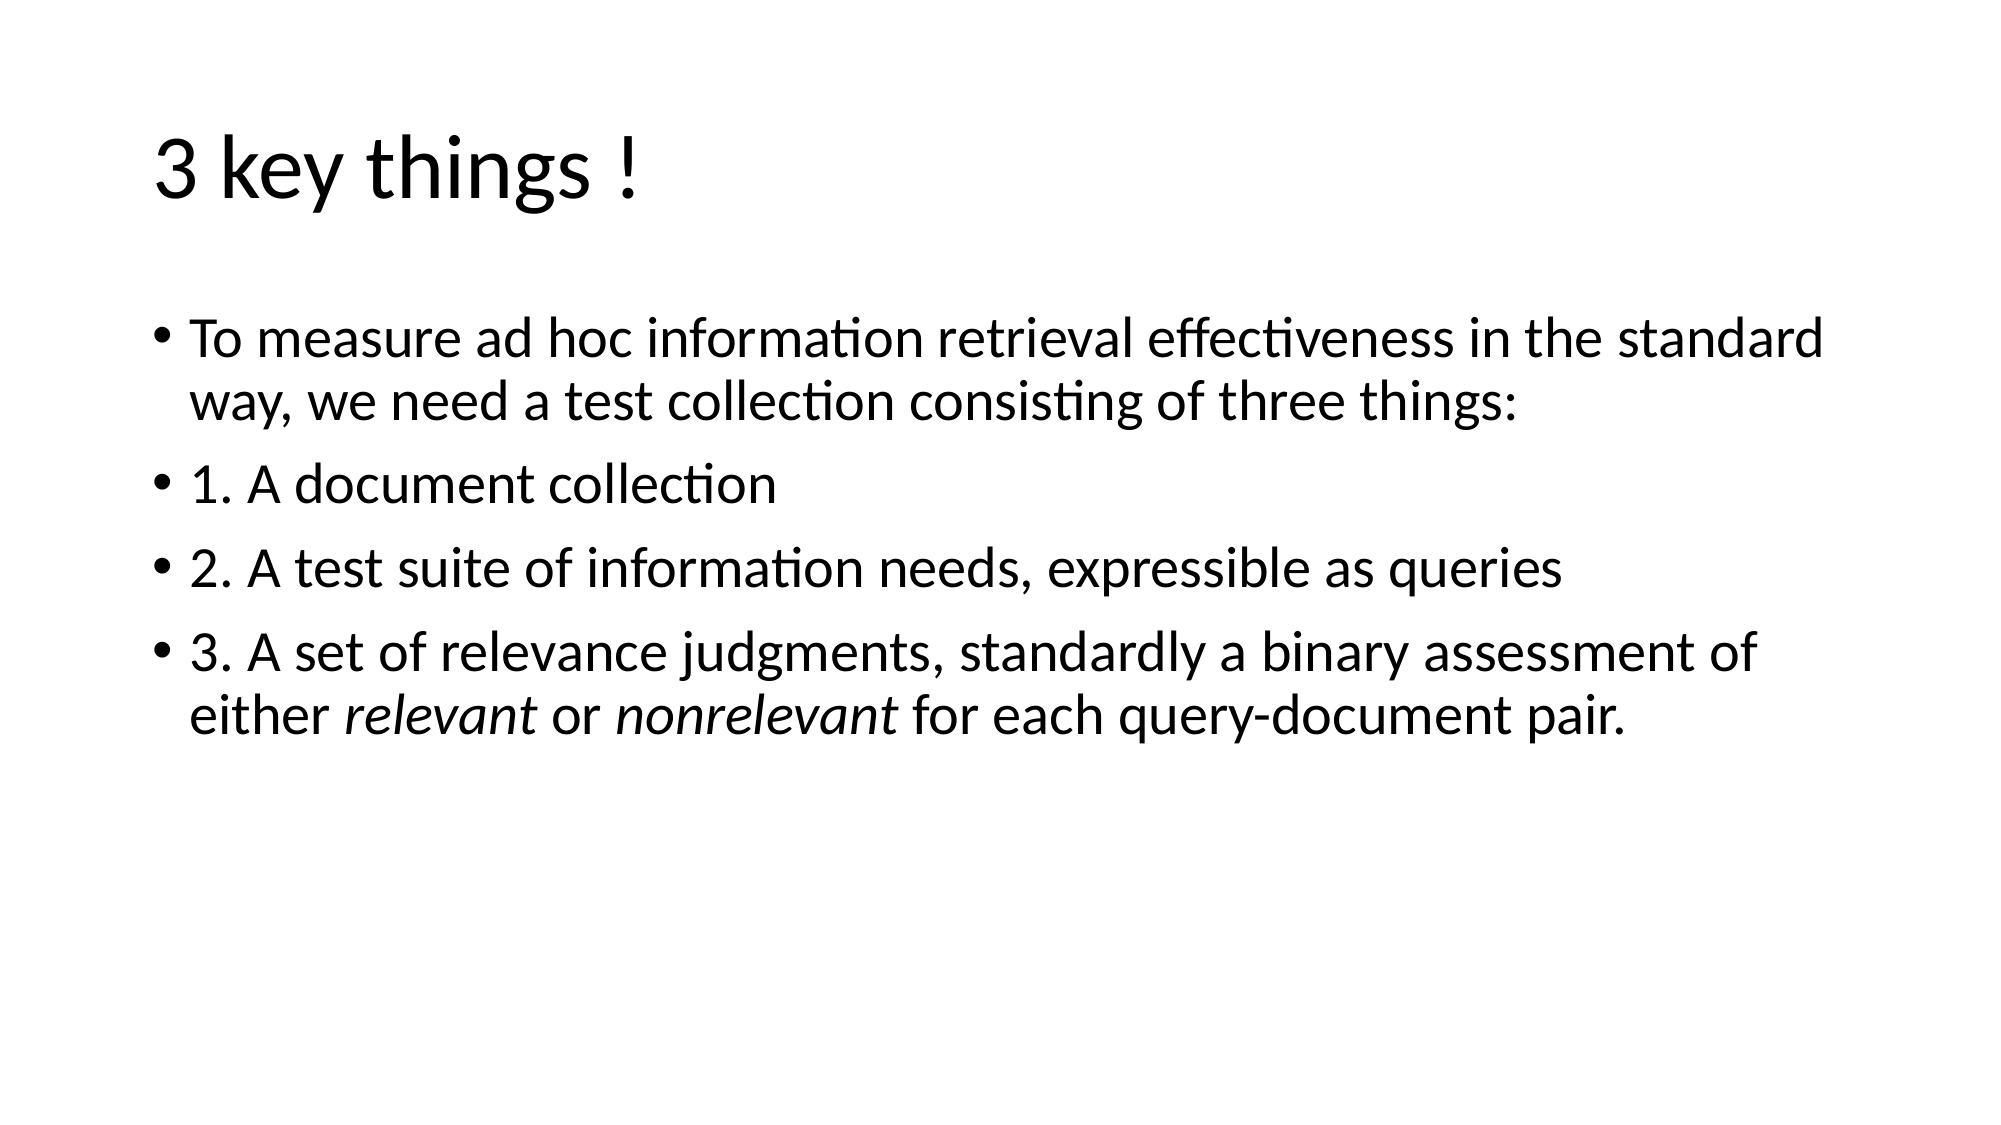

3 key things !
To measure ad hoc information retrieval effectiveness in the standard way, we need a test collection consisting of three things:
1. A document collection
2. A test suite of information needs, expressible as queries
3. A set of relevance judgments, standardly a binary assessment of either relevant or nonrelevant for each query-document pair.